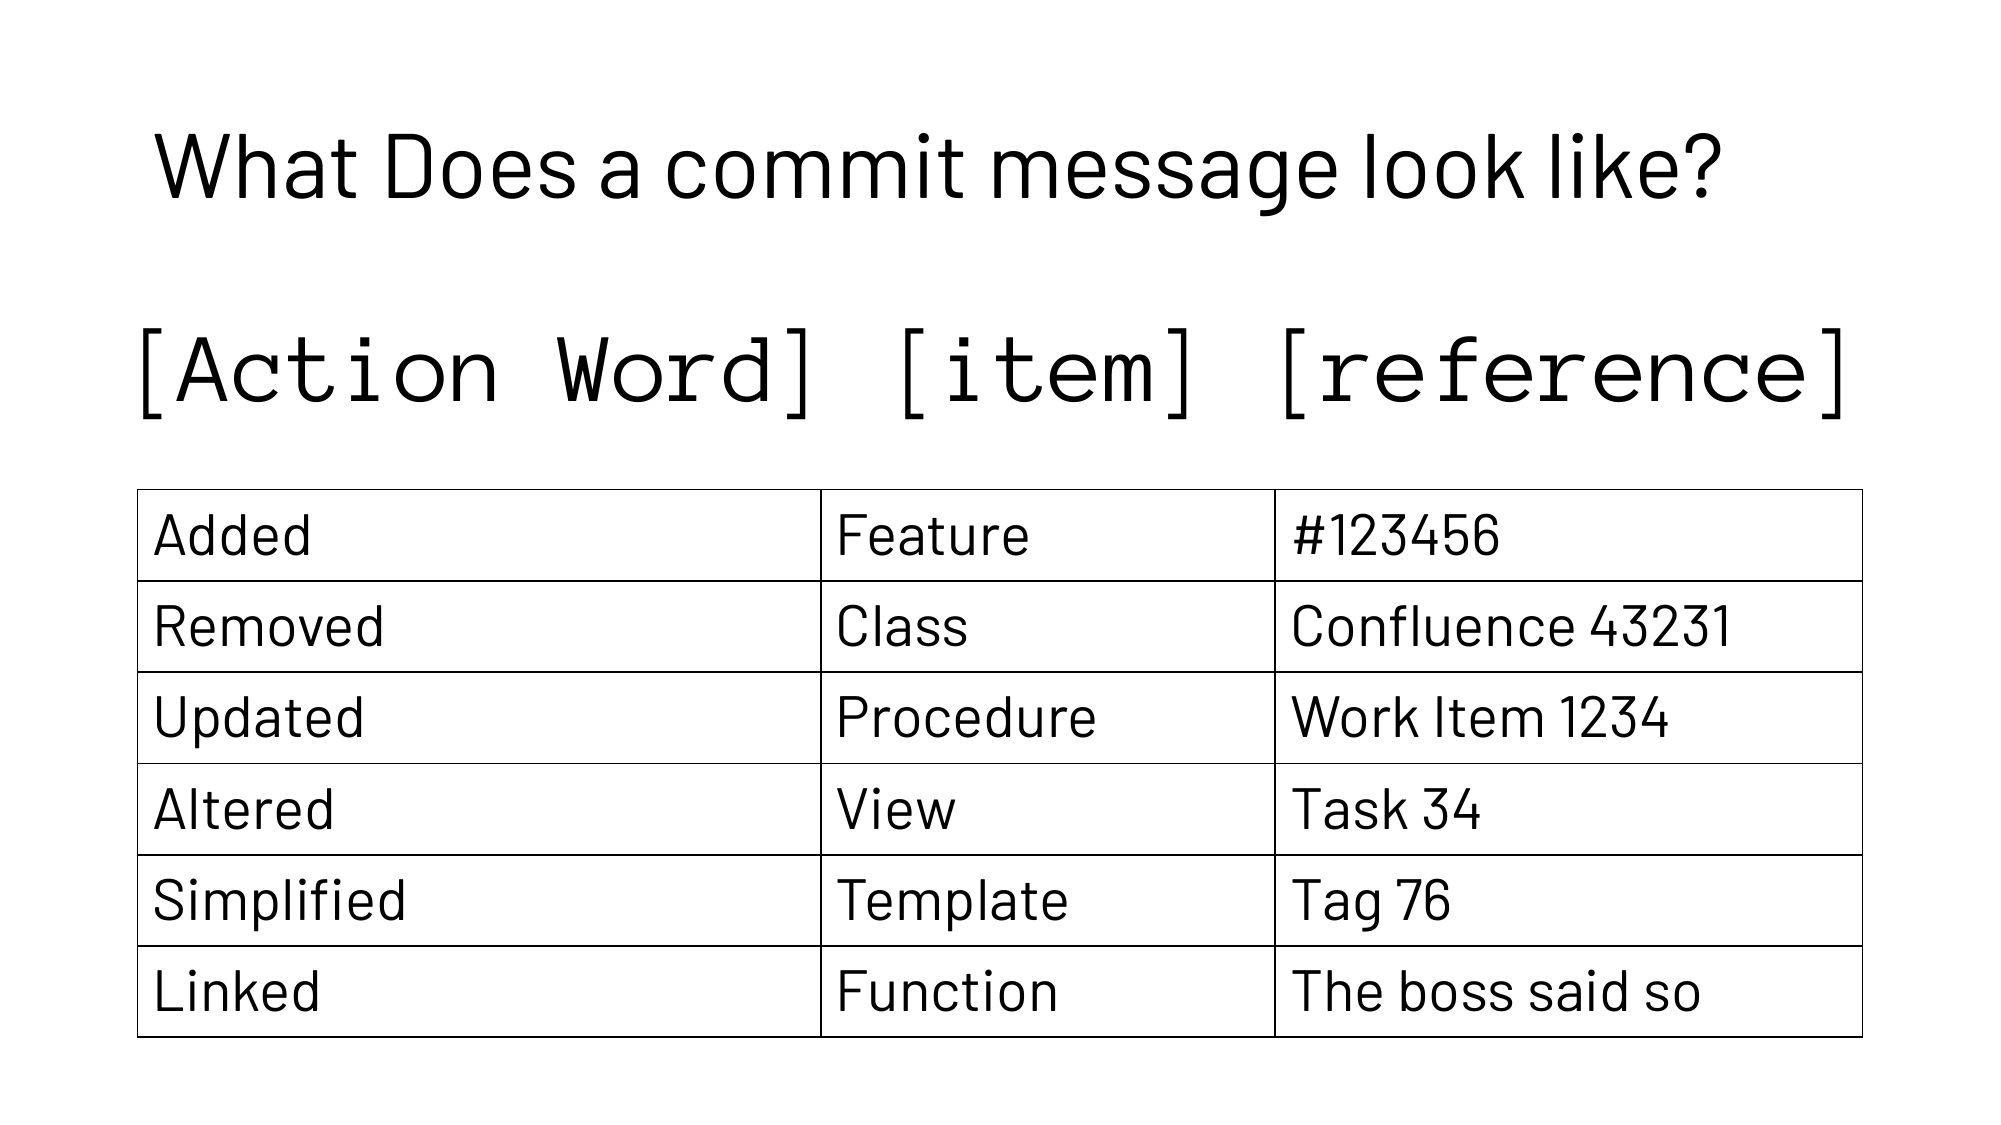

# What Does a commit message look like?
[Action Word] [item] [reference]
| Added | Feature | #123456 |
| --- | --- | --- |
| Removed | Class | Confluence 43231 |
| Updated | Procedure | Work Item 1234 |
| Altered | View | Task 34 |
| Simplified | Template | Tag 76 |
| Linked | Function | The boss said so |